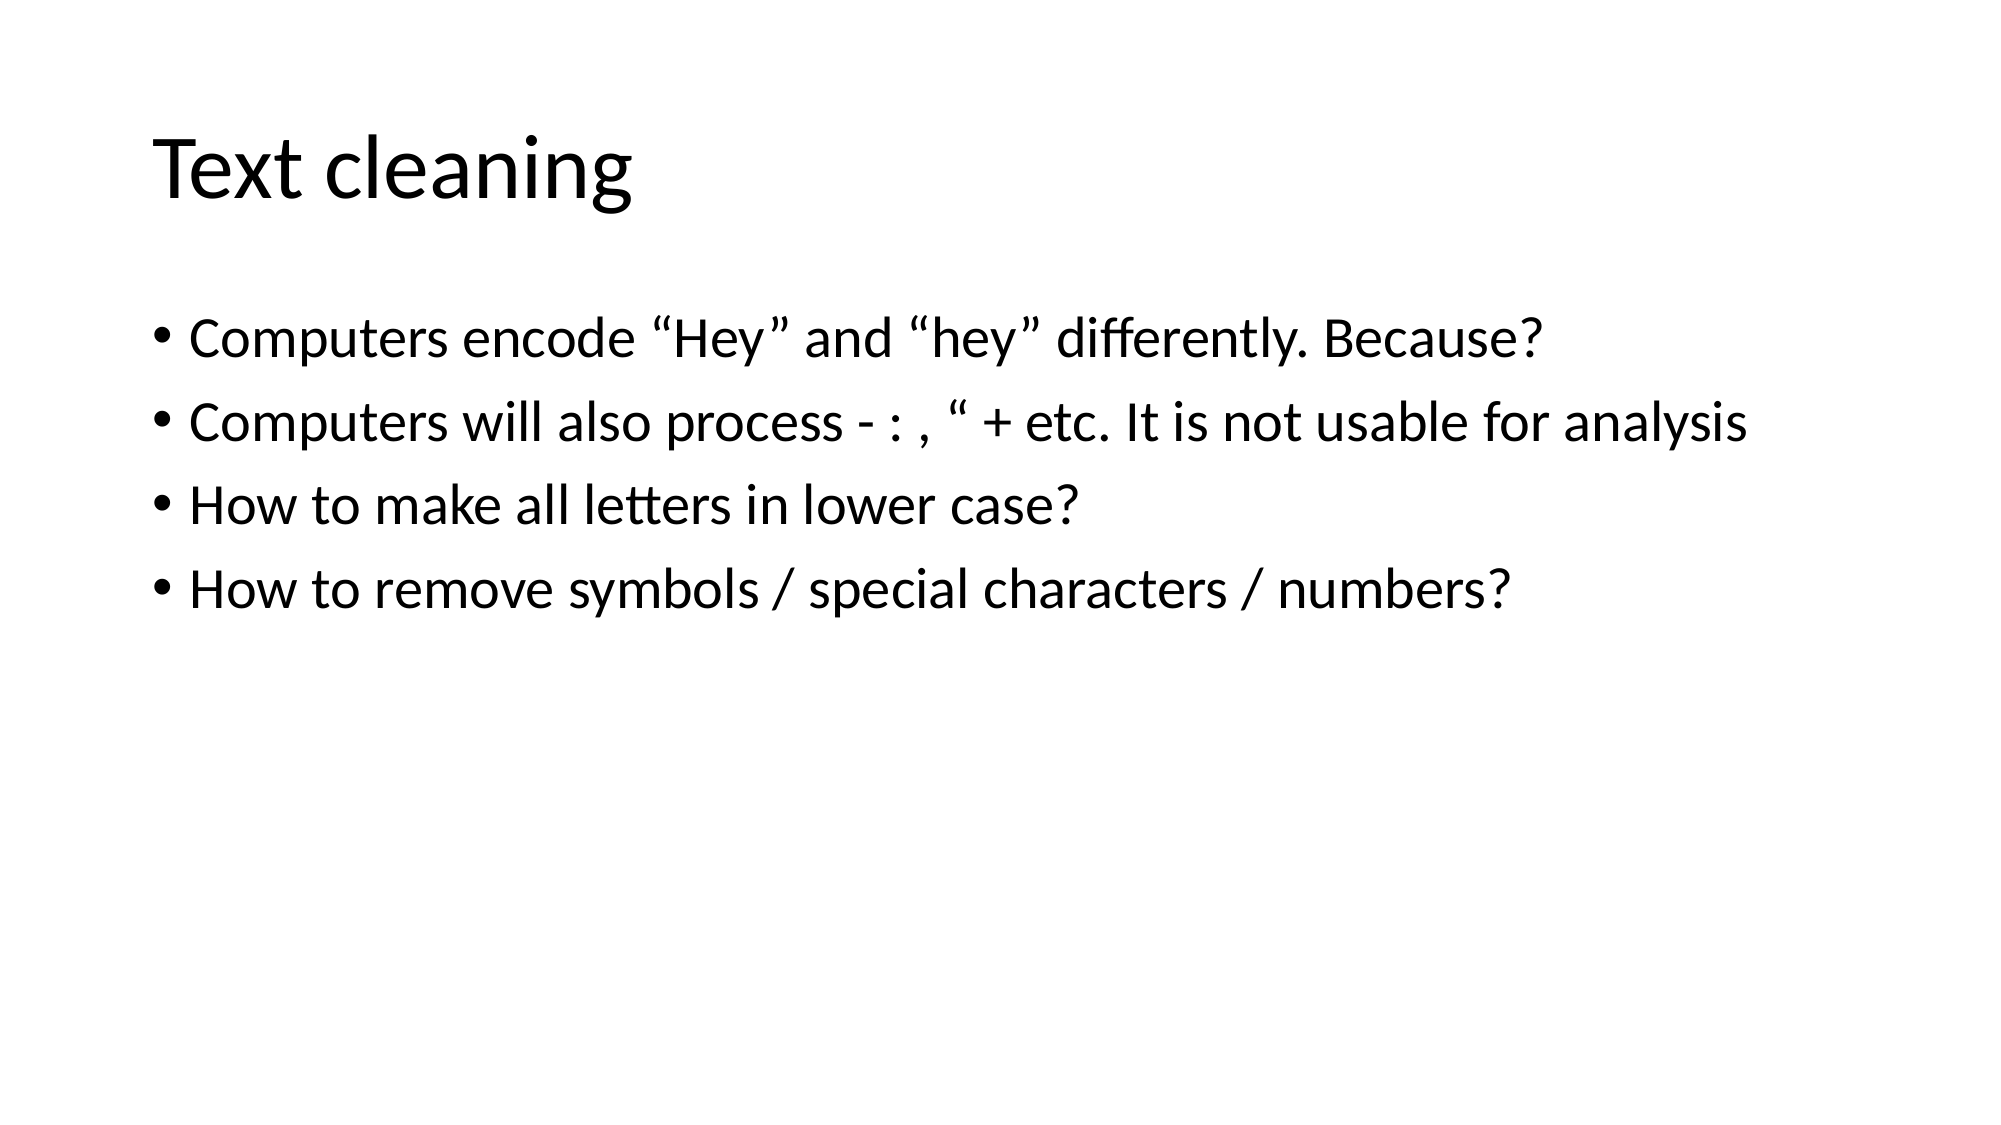

# Text cleaning
Computers encode “Hey” and “hey” differently. Because?
Computers will also process - : , “ + etc. It is not usable for analysis
How to make all letters in lower case?
How to remove symbols / special characters / numbers?